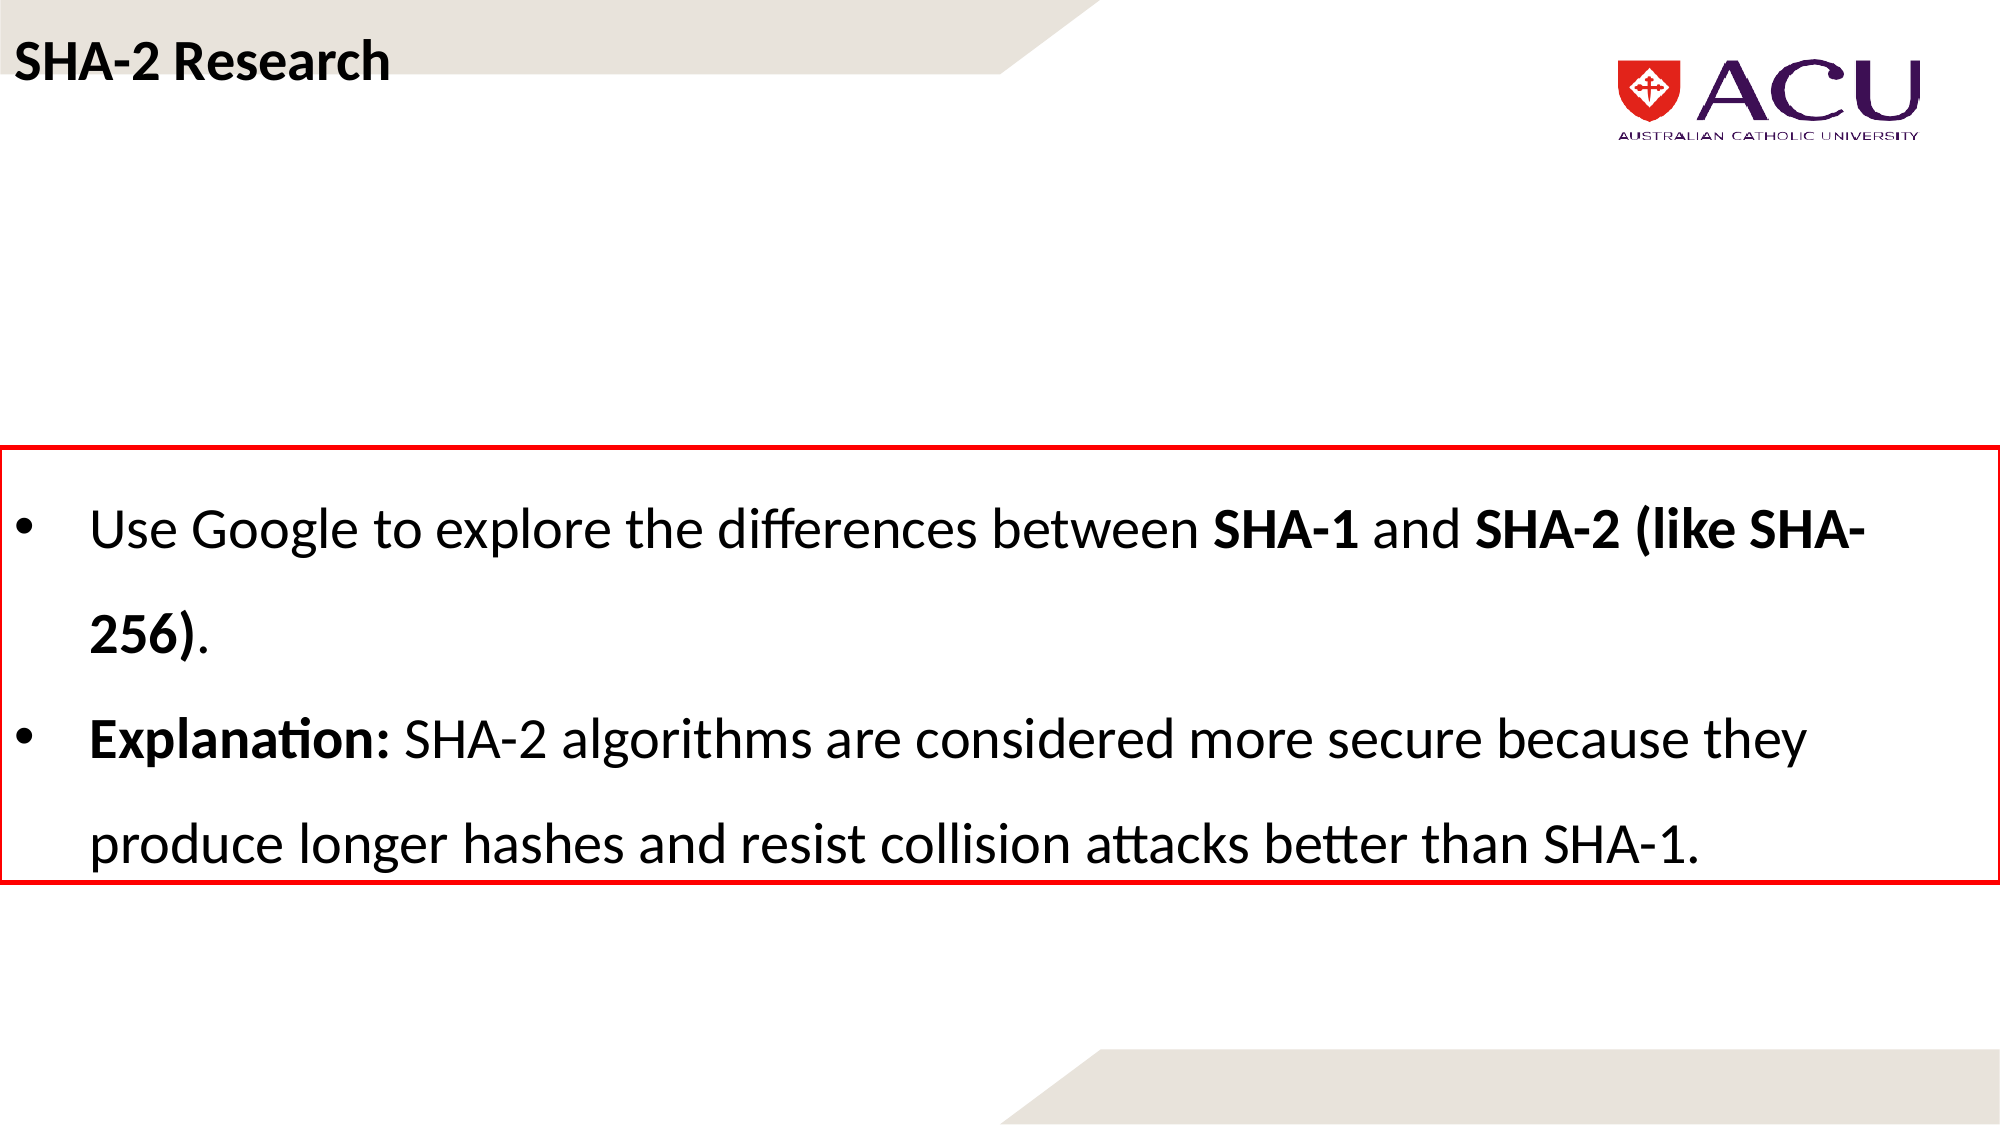

SHA-2 Research
Use Google to explore the differences between SHA-1 and SHA-2 (like SHA-256).
Explanation: SHA-2 algorithms are considered more secure because they produce longer hashes and resist collision attacks better than SHA-1.